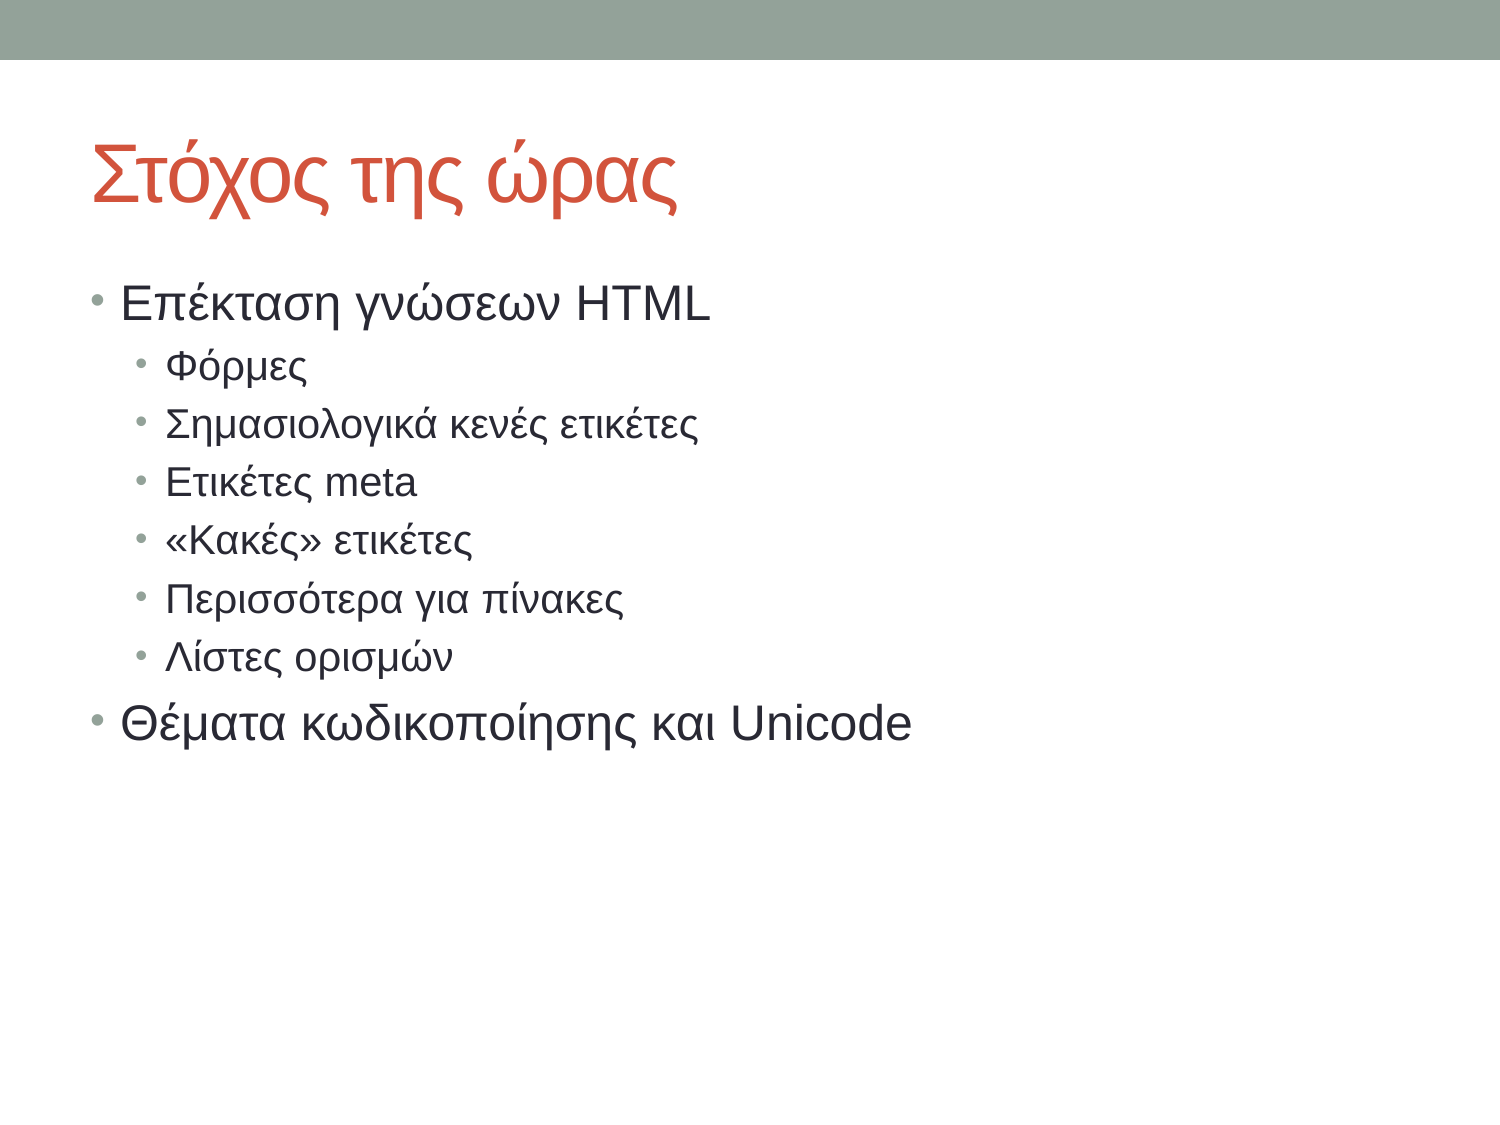

# Στόχος της ώρας
Επέκταση γνώσεων HTML
Φόρμες
Σημασιολογικά κενές ετικέτες
Ετικέτες meta
«Κακές» ετικέτες
Περισσότερα για πίνακες
Λίστες ορισμών
Θέματα κωδικοποίησης και Unicode